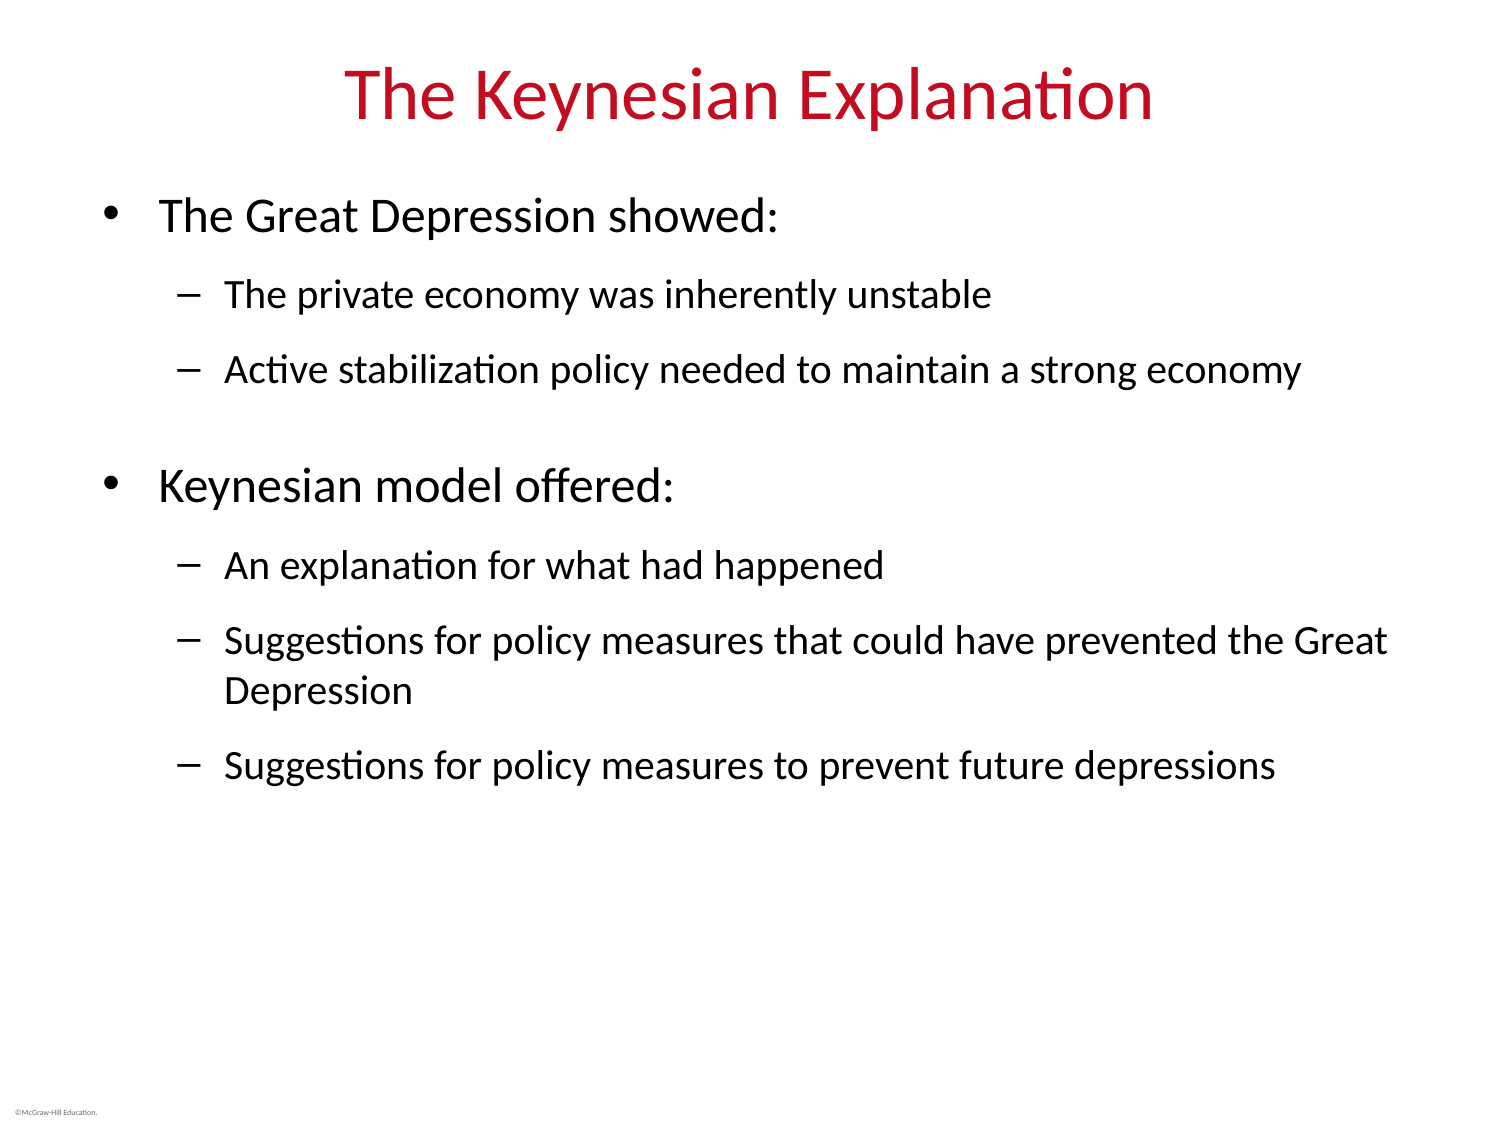

# The Keynesian Explanation
The Great Depression showed:
The private economy was inherently unstable
Active stabilization policy needed to maintain a strong economy

Keynesian model offered:
An explanation for what had happened
Suggestions for policy measures that could have prevented the Great Depression
Suggestions for policy measures to prevent future depressions